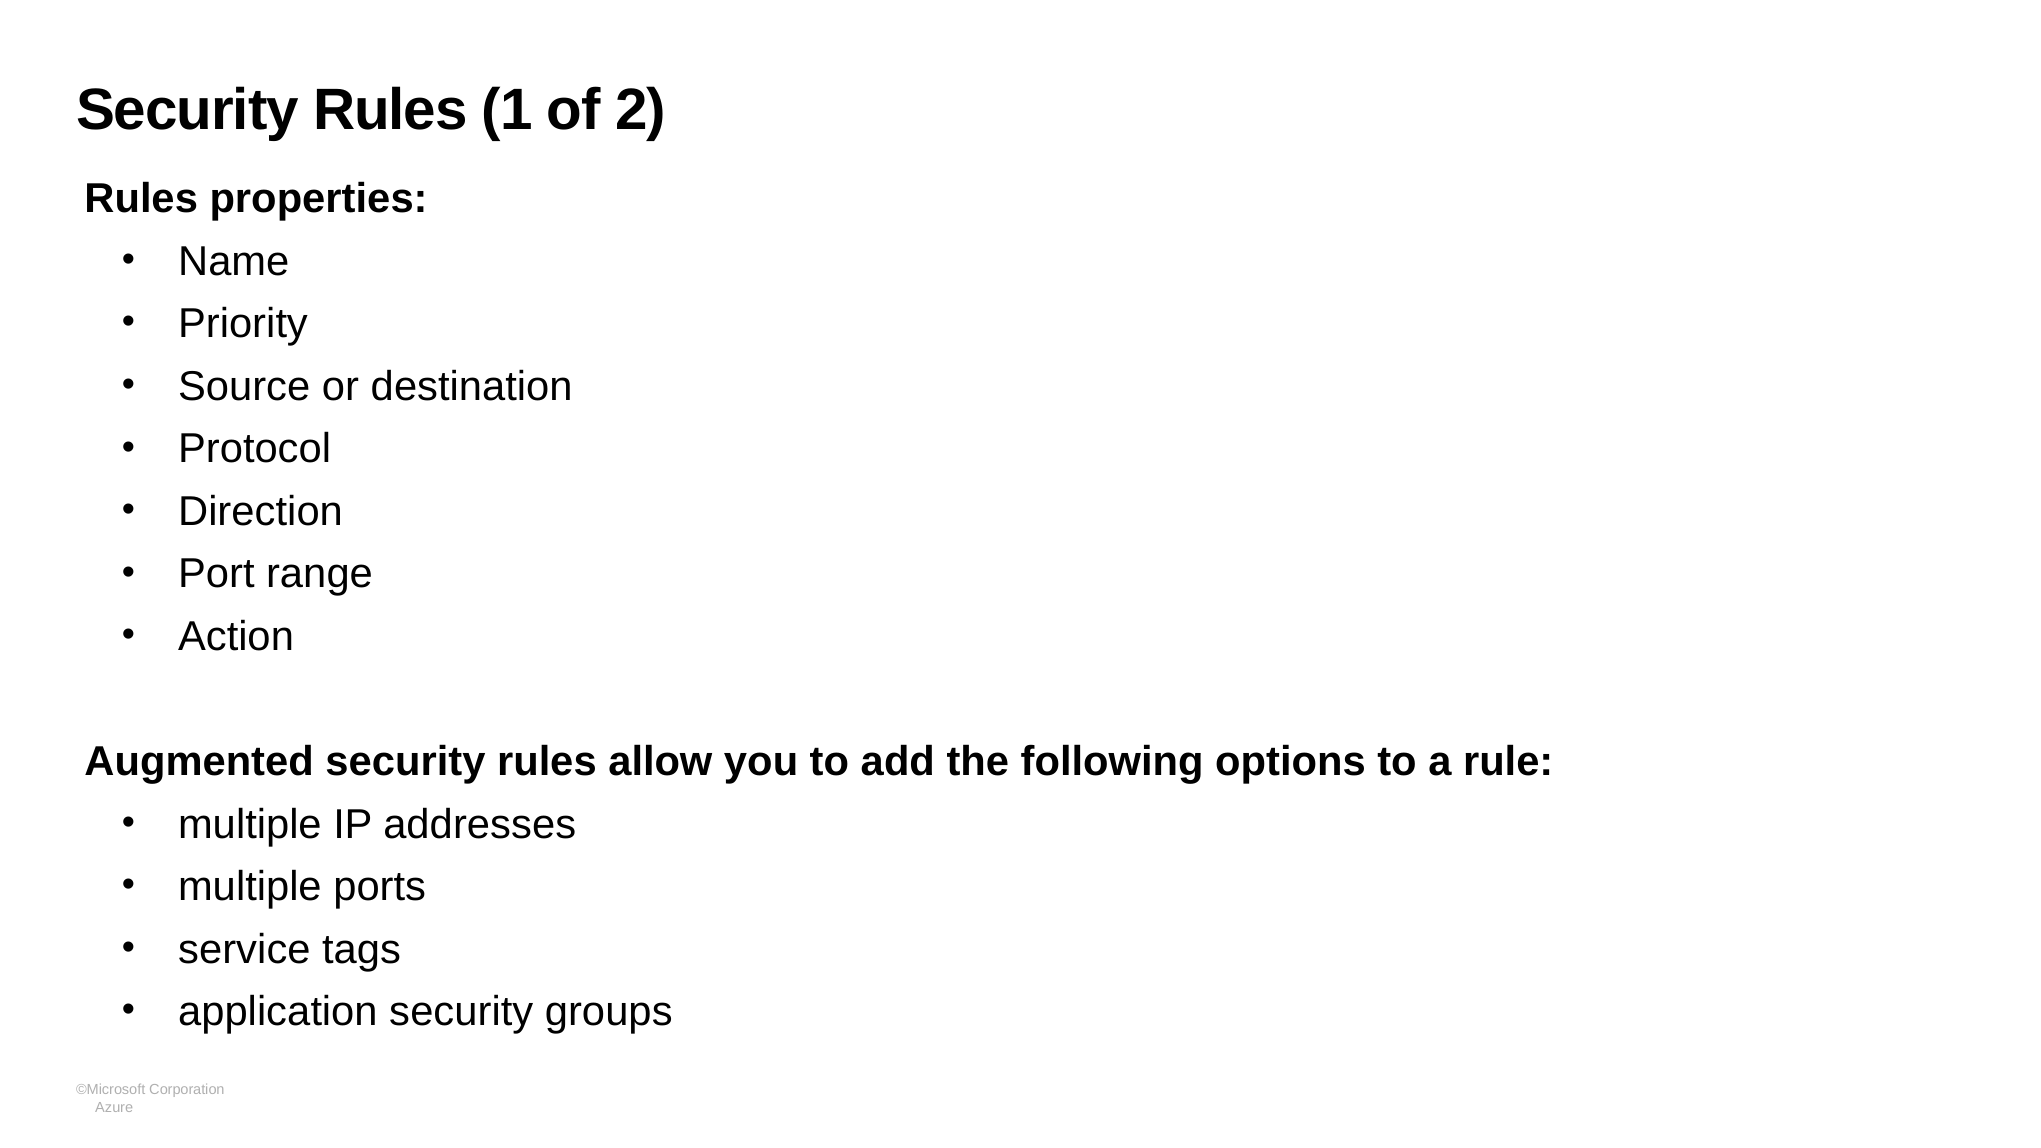

# Security Rules (1 of 2)
Rules properties:
Name
Priority
Source or destination
Protocol
Direction
Port range
Action

Augmented security rules allow you to add the following options to a rule:
multiple IP addresses
multiple ports
service tags
application security groups